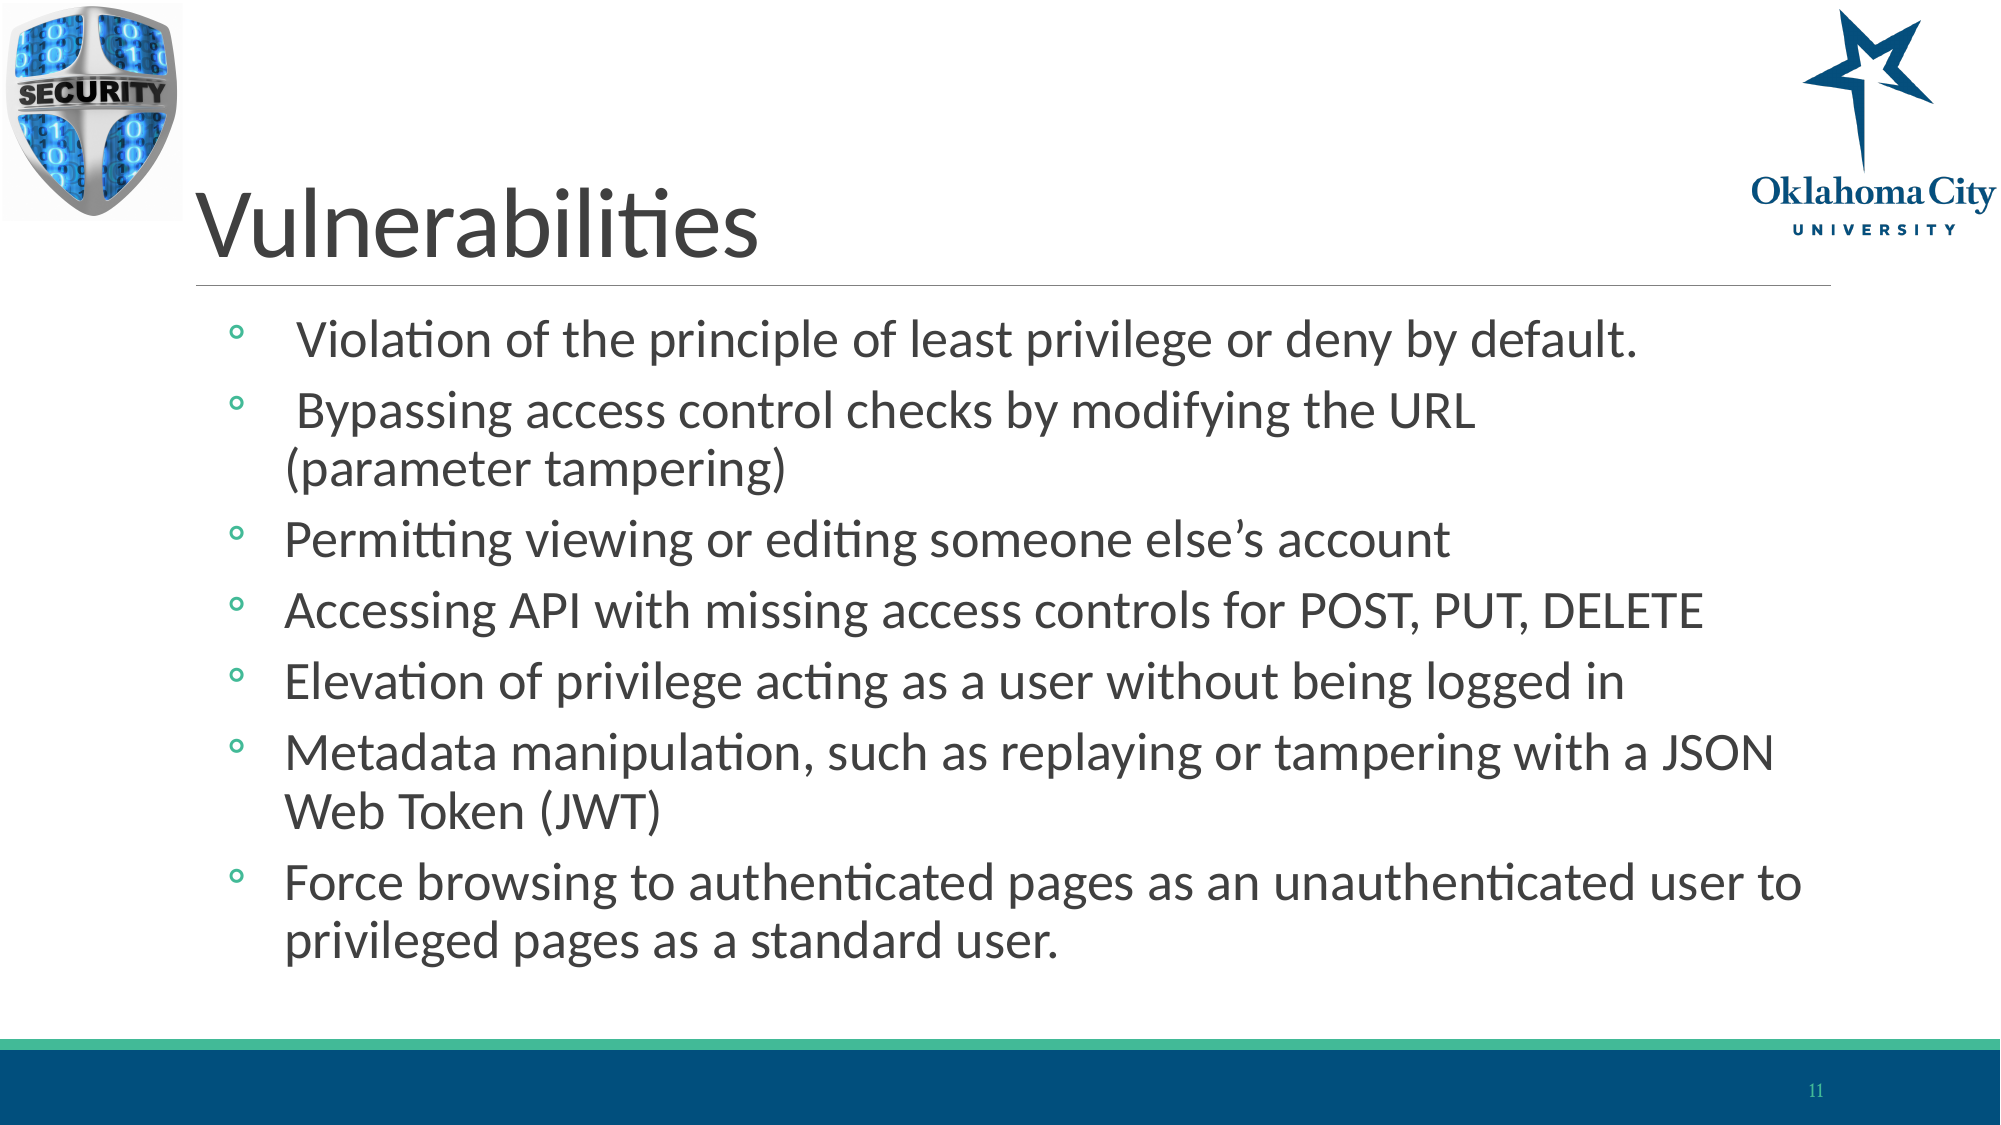

# Vulnerabilities
 Violation of the principle of least privilege or deny by default.
 Bypassing access control checks by modifying the URL
(parameter tampering)
Permitting viewing or editing someone else’s account
Accessing API with missing access controls for POST, PUT, DELETE
Elevation of privilege acting as a user without being logged in
Metadata manipulation, such as replaying or tampering with a JSON Web Token (JWT)
Force browsing to authenticated pages as an unauthenticated user to privileged pages as a standard user.
11